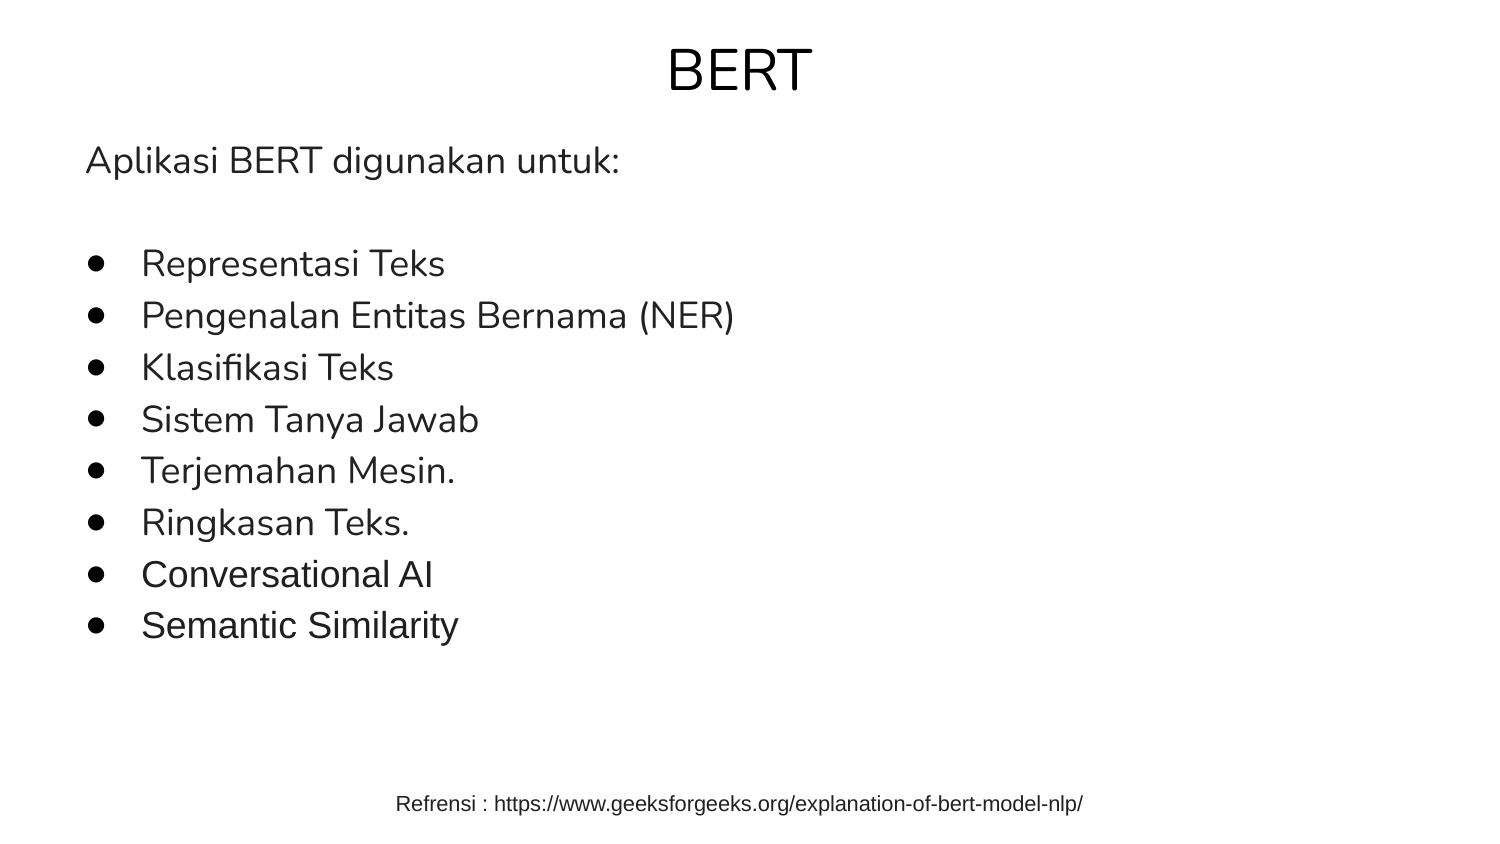

# BERT
Aplikasi BERT digunakan untuk:

Representasi Teks
Pengenalan Entitas Bernama (NER)
Klasifikasi Teks
Sistem Tanya Jawab
Terjemahan Mesin.
Ringkasan Teks.
Conversational AI
Semantic Similarity
Refrensi : https://www.geeksforgeeks.org/explanation-of-bert-model-nlp/